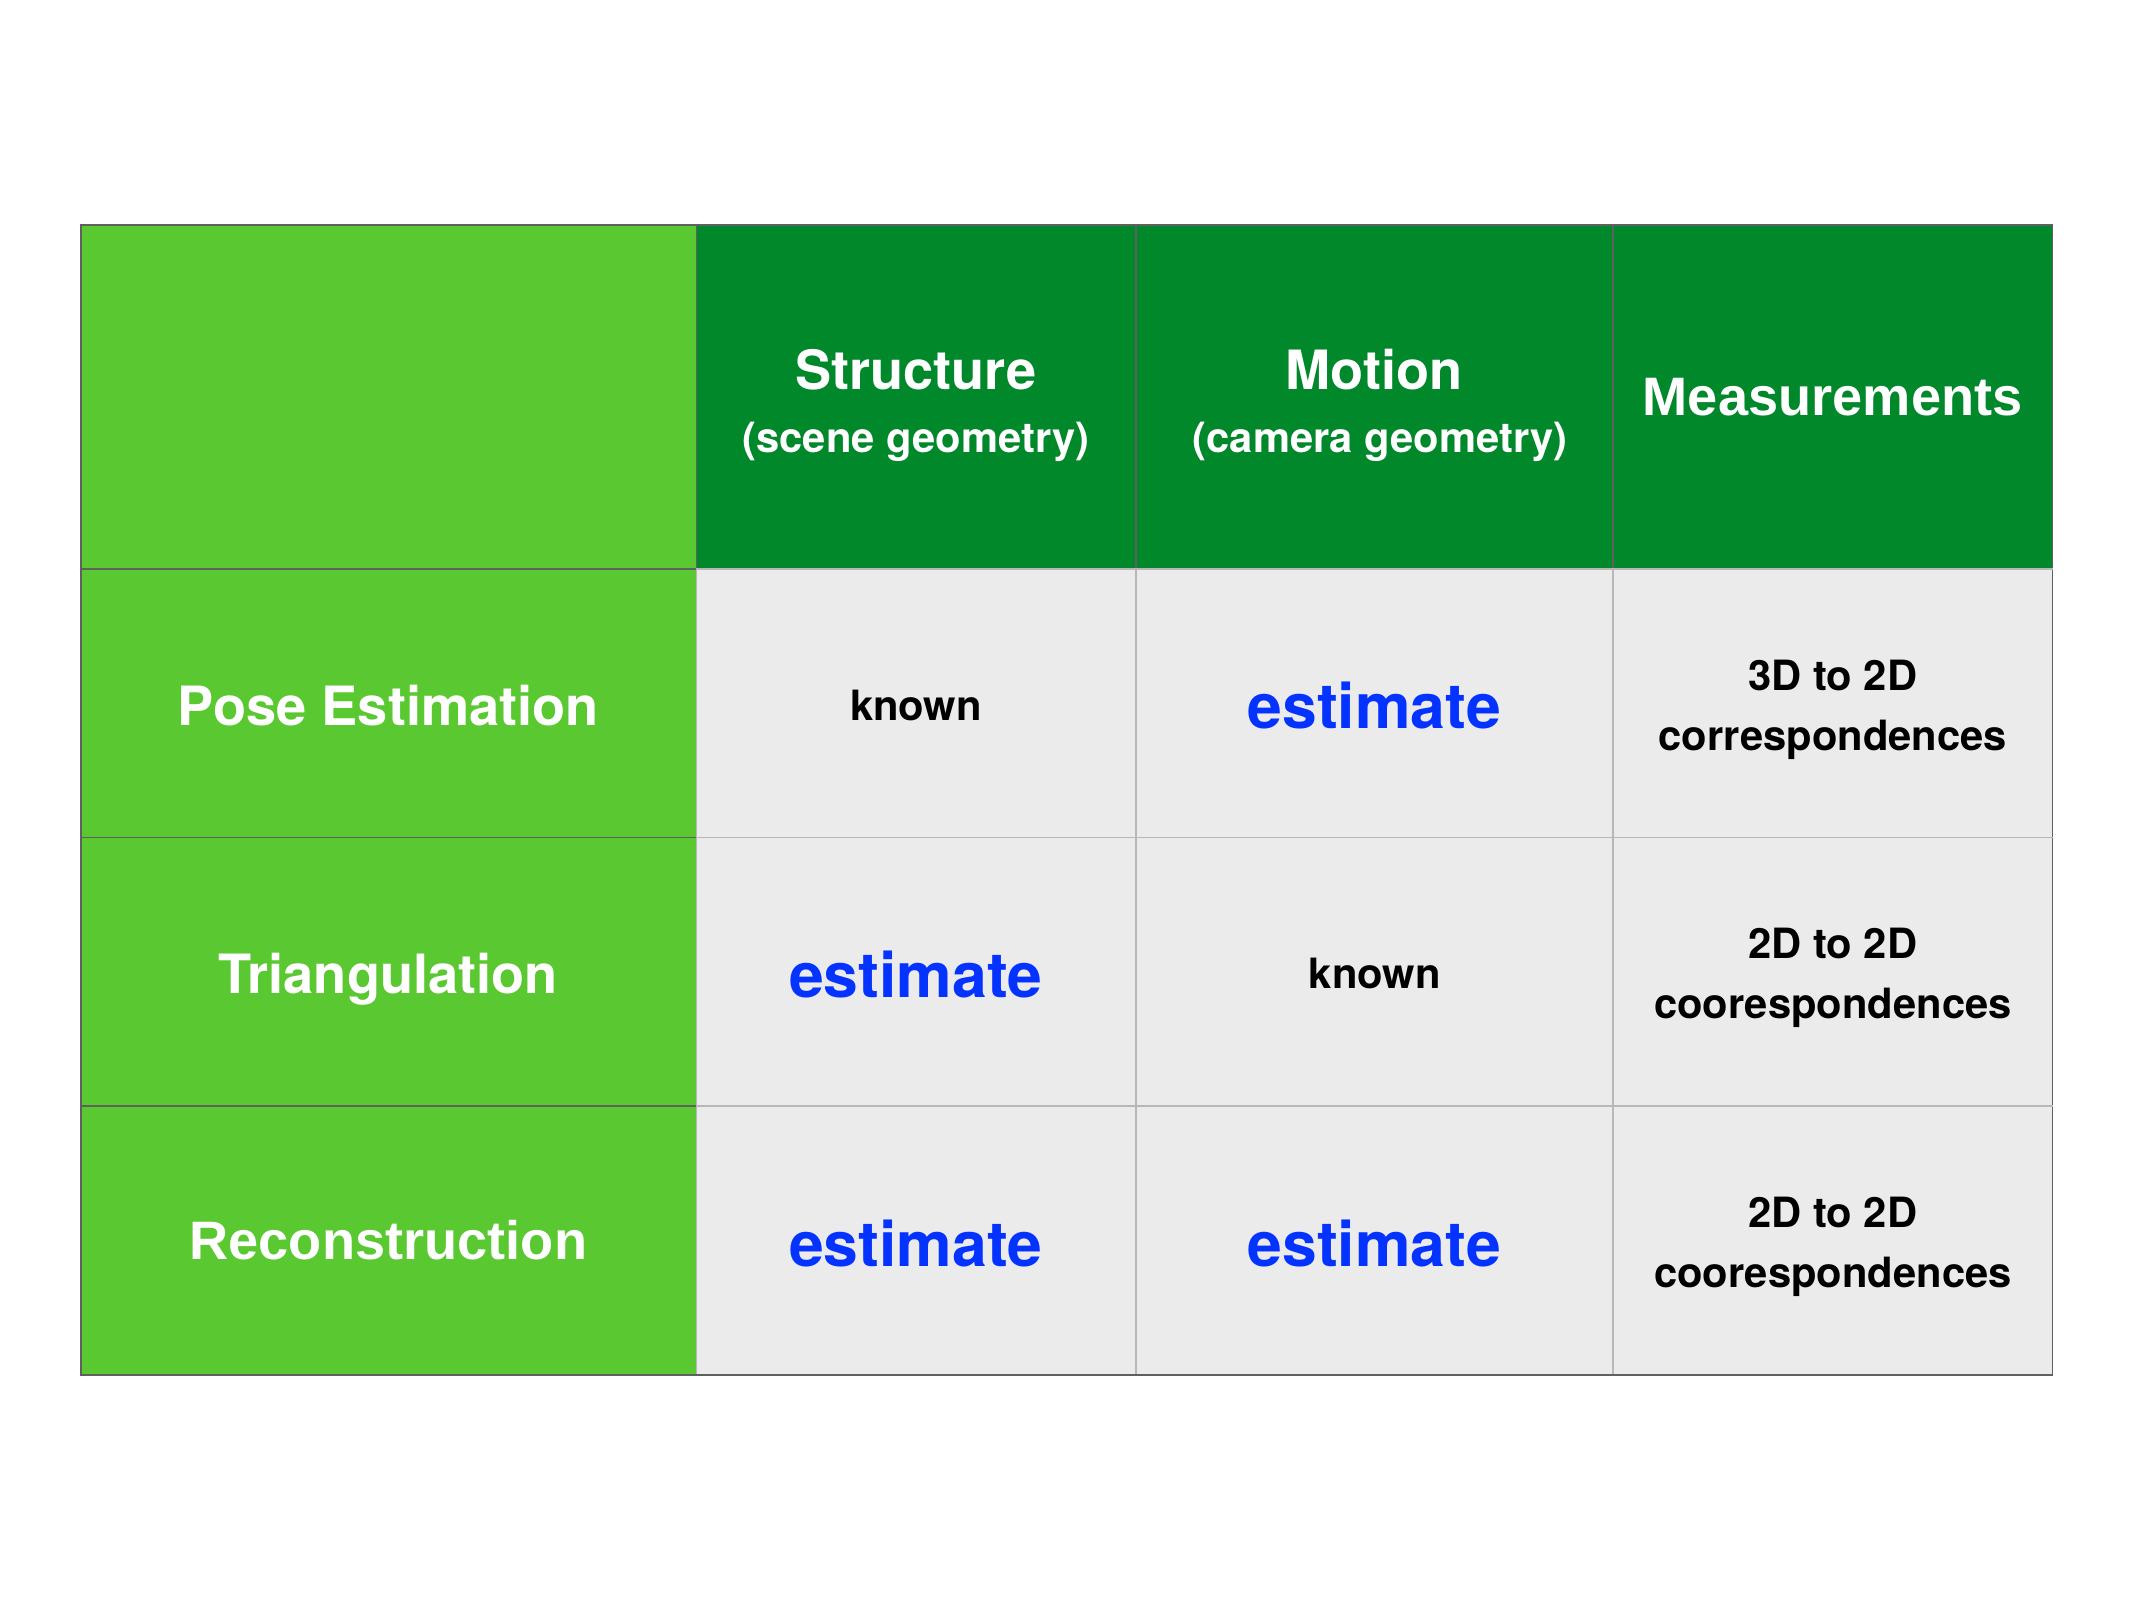

|  | Structure (scene geometry) | Motion (camera geometry) | Measurements |
| --- | --- | --- | --- |
| Pose Estimation | known | estimate | 3D to 2D correspondences |
| Triangulation | estimate | known | 2D to 2D coorespondences |
| Reconstruction | estimate | estimate | 2D to 2D coorespondences |